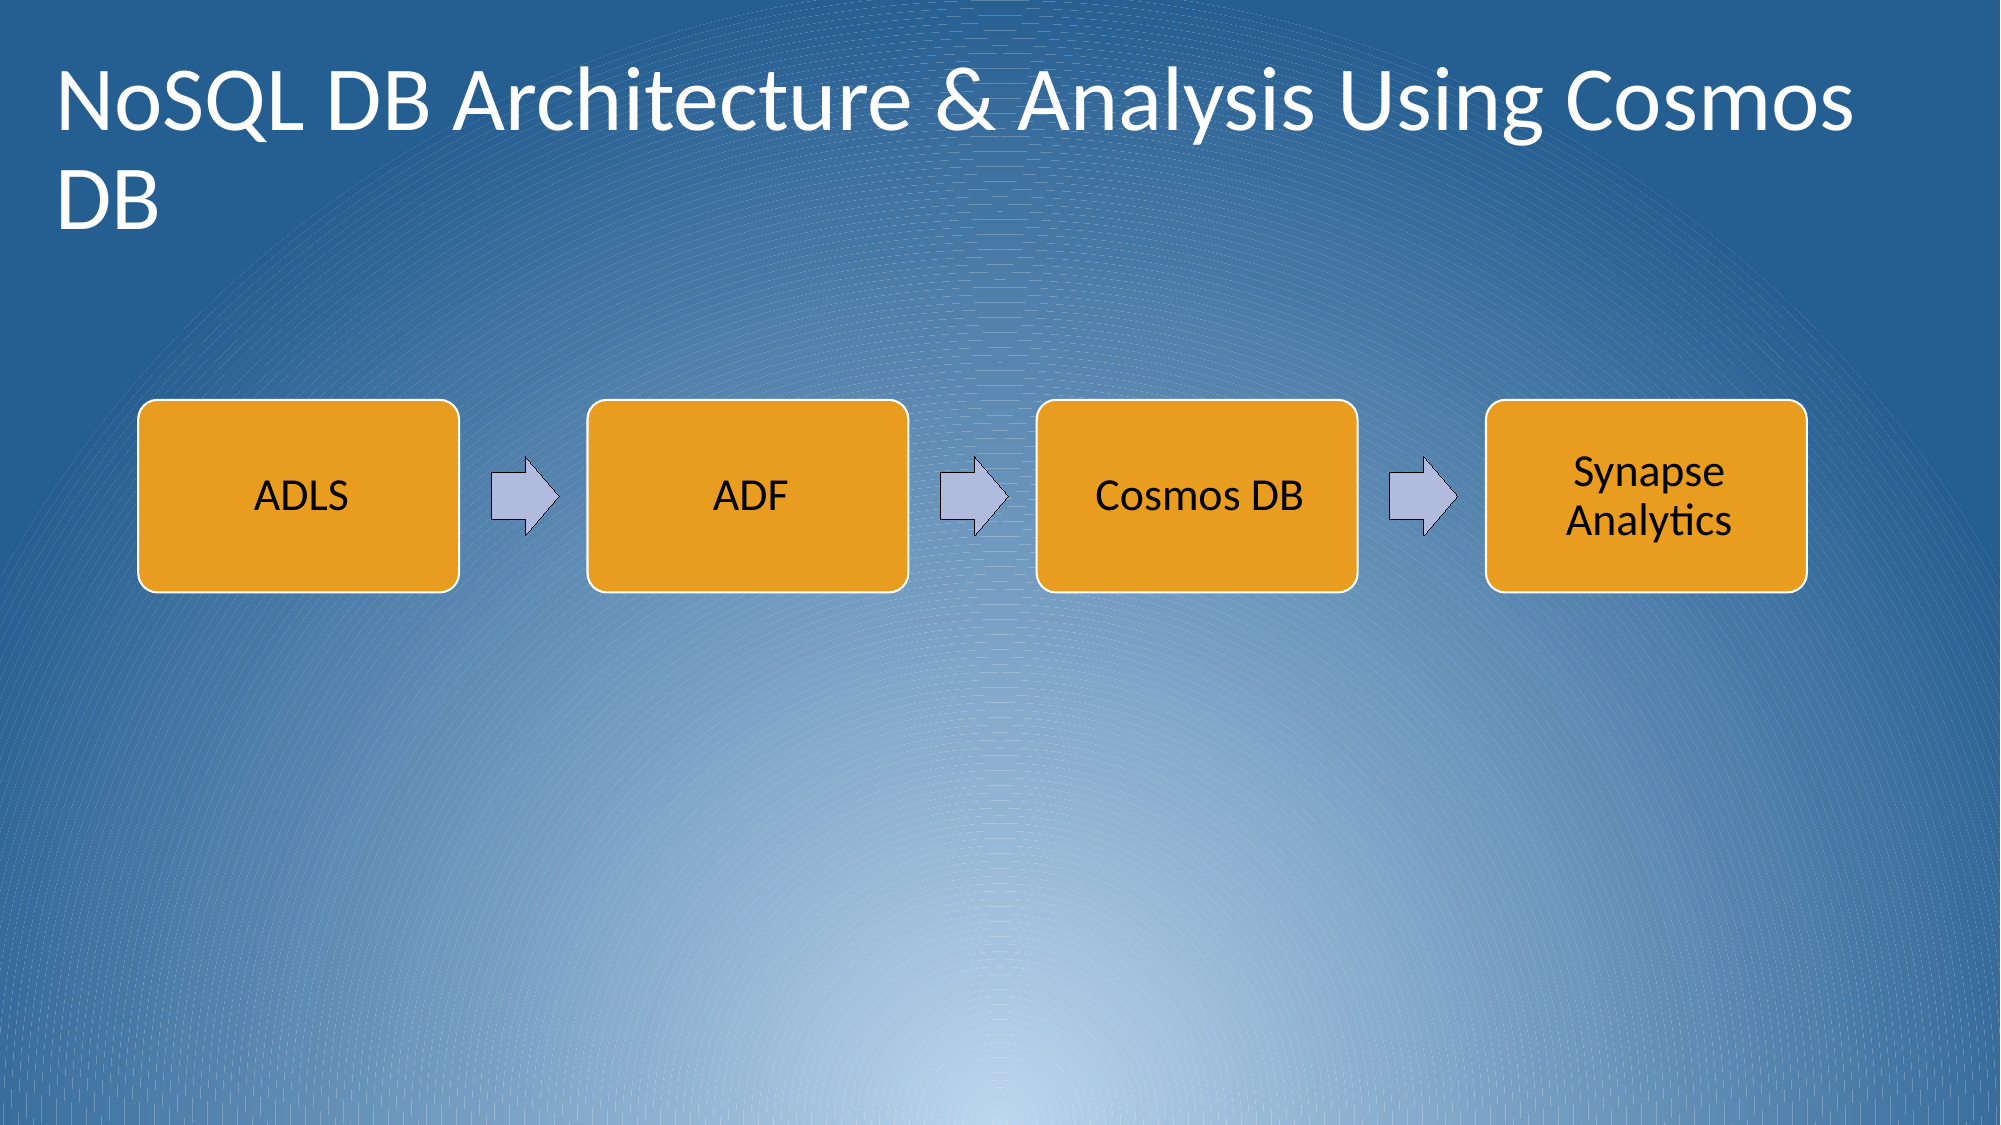

# NoSQL DB Architecture & Analysis Using Cosmos DB
ADLS

ADF

Cosmos DB

Synapse Analytics